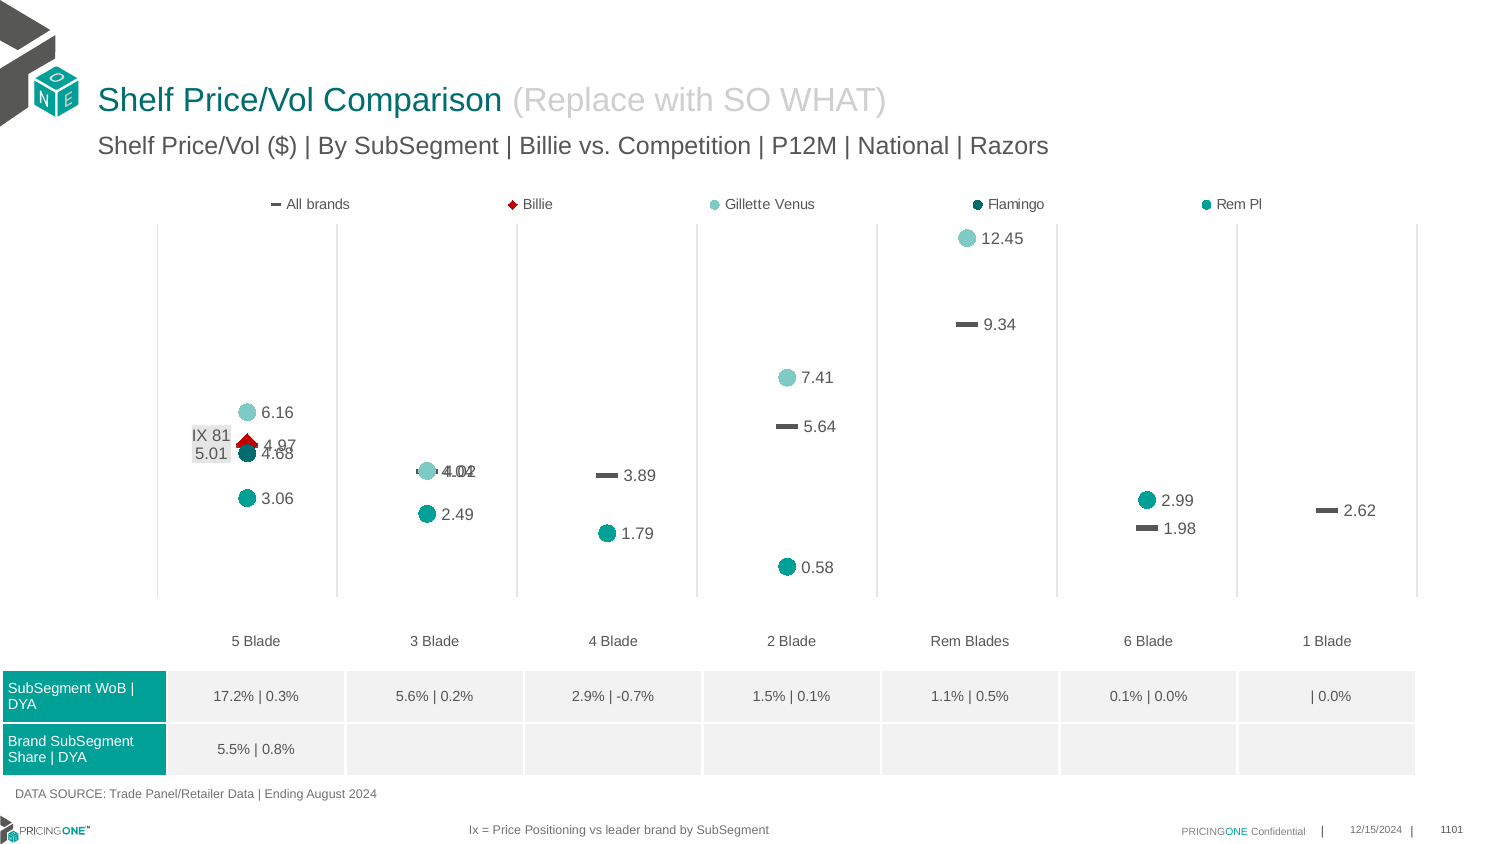

# Shelf Price/Vol Comparison (Replace with SO WHAT)
Shelf Price/Vol ($) | By SubSegment | Billie vs. Competition | P12M | National | Razors

### Chart

| Category | All brands | Billie | Gillette Venus | Flamingo | Rem Pl |
|---|---|---|---|---|---|
| IX 81 | 4.97 | 5.01 | 6.16 | 4.68 | 3.06 |
| None | 4.02 | None | 4.04 | None | 2.49 |
| None | 3.89 | None | None | None | 1.79 |
| None | 5.64 | None | 7.41 | None | 0.58 |
| None | 9.34 | None | 12.45 | None | None |
| None | 1.98 | None | None | None | 2.99 |
| None | 2.62 | None | None | None | None |
|  | 5 Blade | 3 Blade | 4 Blade | 2 Blade | Rem Blades | 6 Blade | 1 Blade |
| --- | --- | --- | --- | --- | --- | --- | --- |
| SubSegment WoB | DYA | 17.2% | 0.3% | 5.6% | 0.2% | 2.9% | -0.7% | 1.5% | 0.1% | 1.1% | 0.5% | 0.1% | 0.0% | | 0.0% |
| Brand SubSegment Share | DYA | 5.5% | 0.8% |  |  |  |  |  |  |
DATA SOURCE: Trade Panel/Retailer Data | Ending August 2024
Ix = Price Positioning vs leader brand by SubSegment
12/15/2024
1101